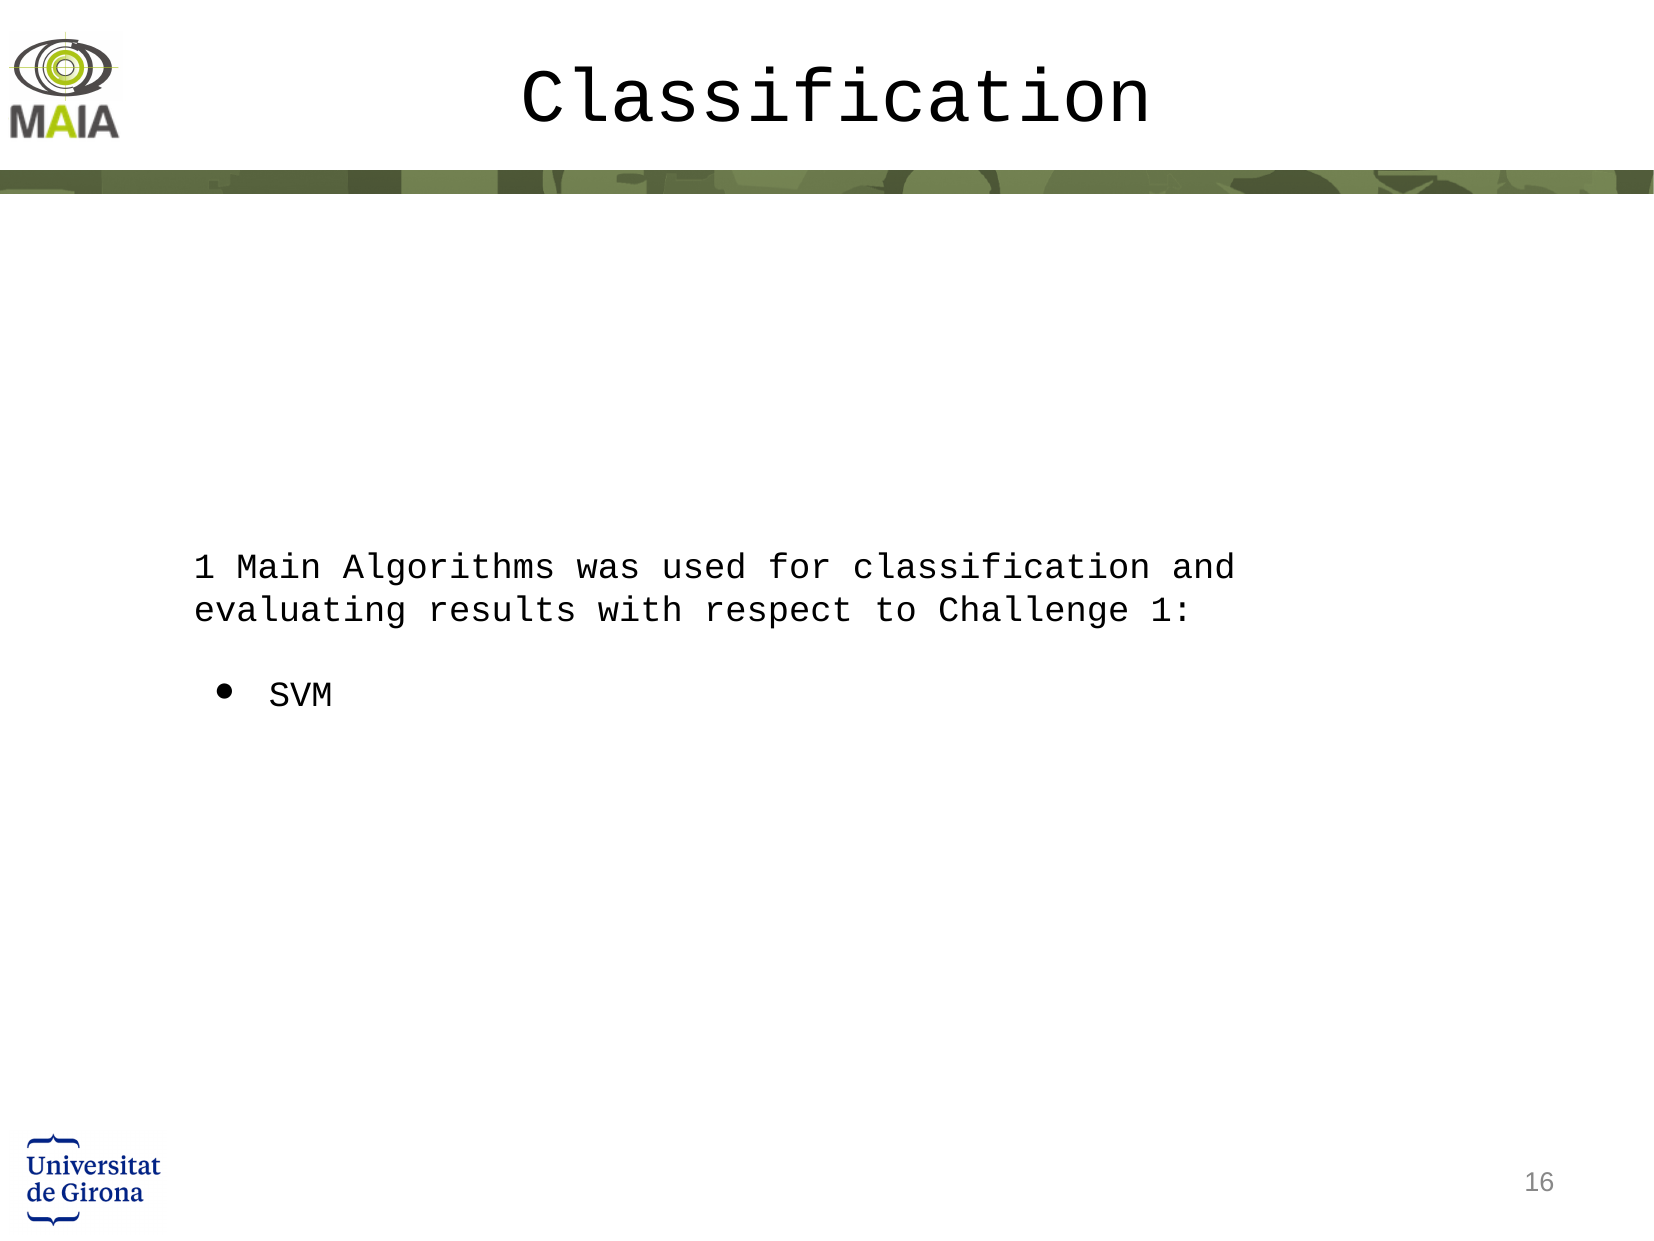

# Classification
1 Main Algorithms was used for classification and evaluating results with respect to Challenge 1:
SVM
16